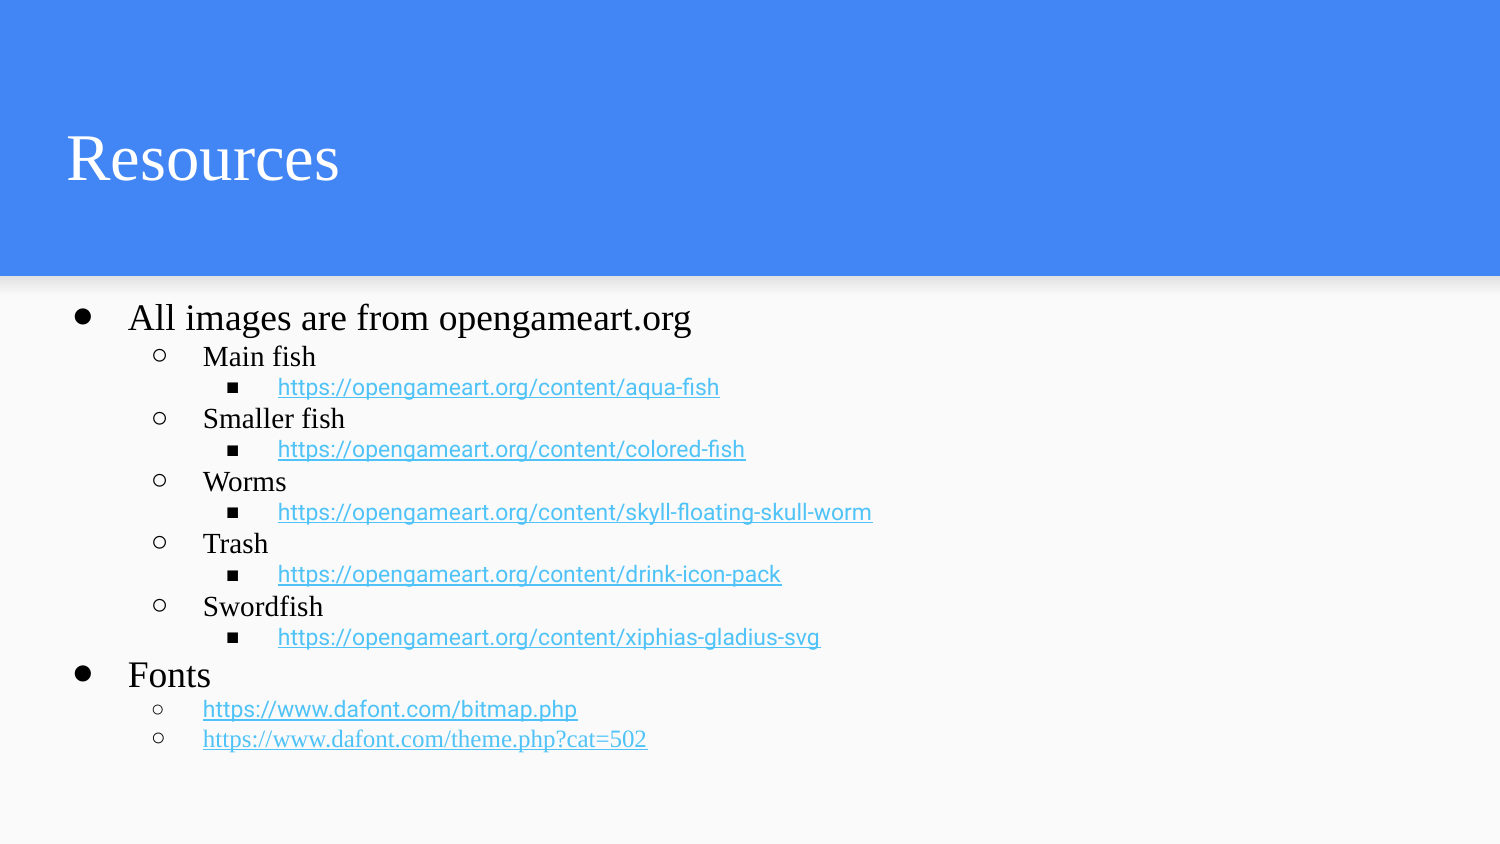

# Resources
All images are from opengameart.org
Main fish
https://opengameart.org/content/aqua-fish
Smaller fish
https://opengameart.org/content/colored-fish
Worms
https://opengameart.org/content/skyll-floating-skull-worm
Trash
https://opengameart.org/content/drink-icon-pack
Swordfish
https://opengameart.org/content/xiphias-gladius-svg
Fonts
https://www.dafont.com/bitmap.php
https://www.dafont.com/theme.php?cat=502